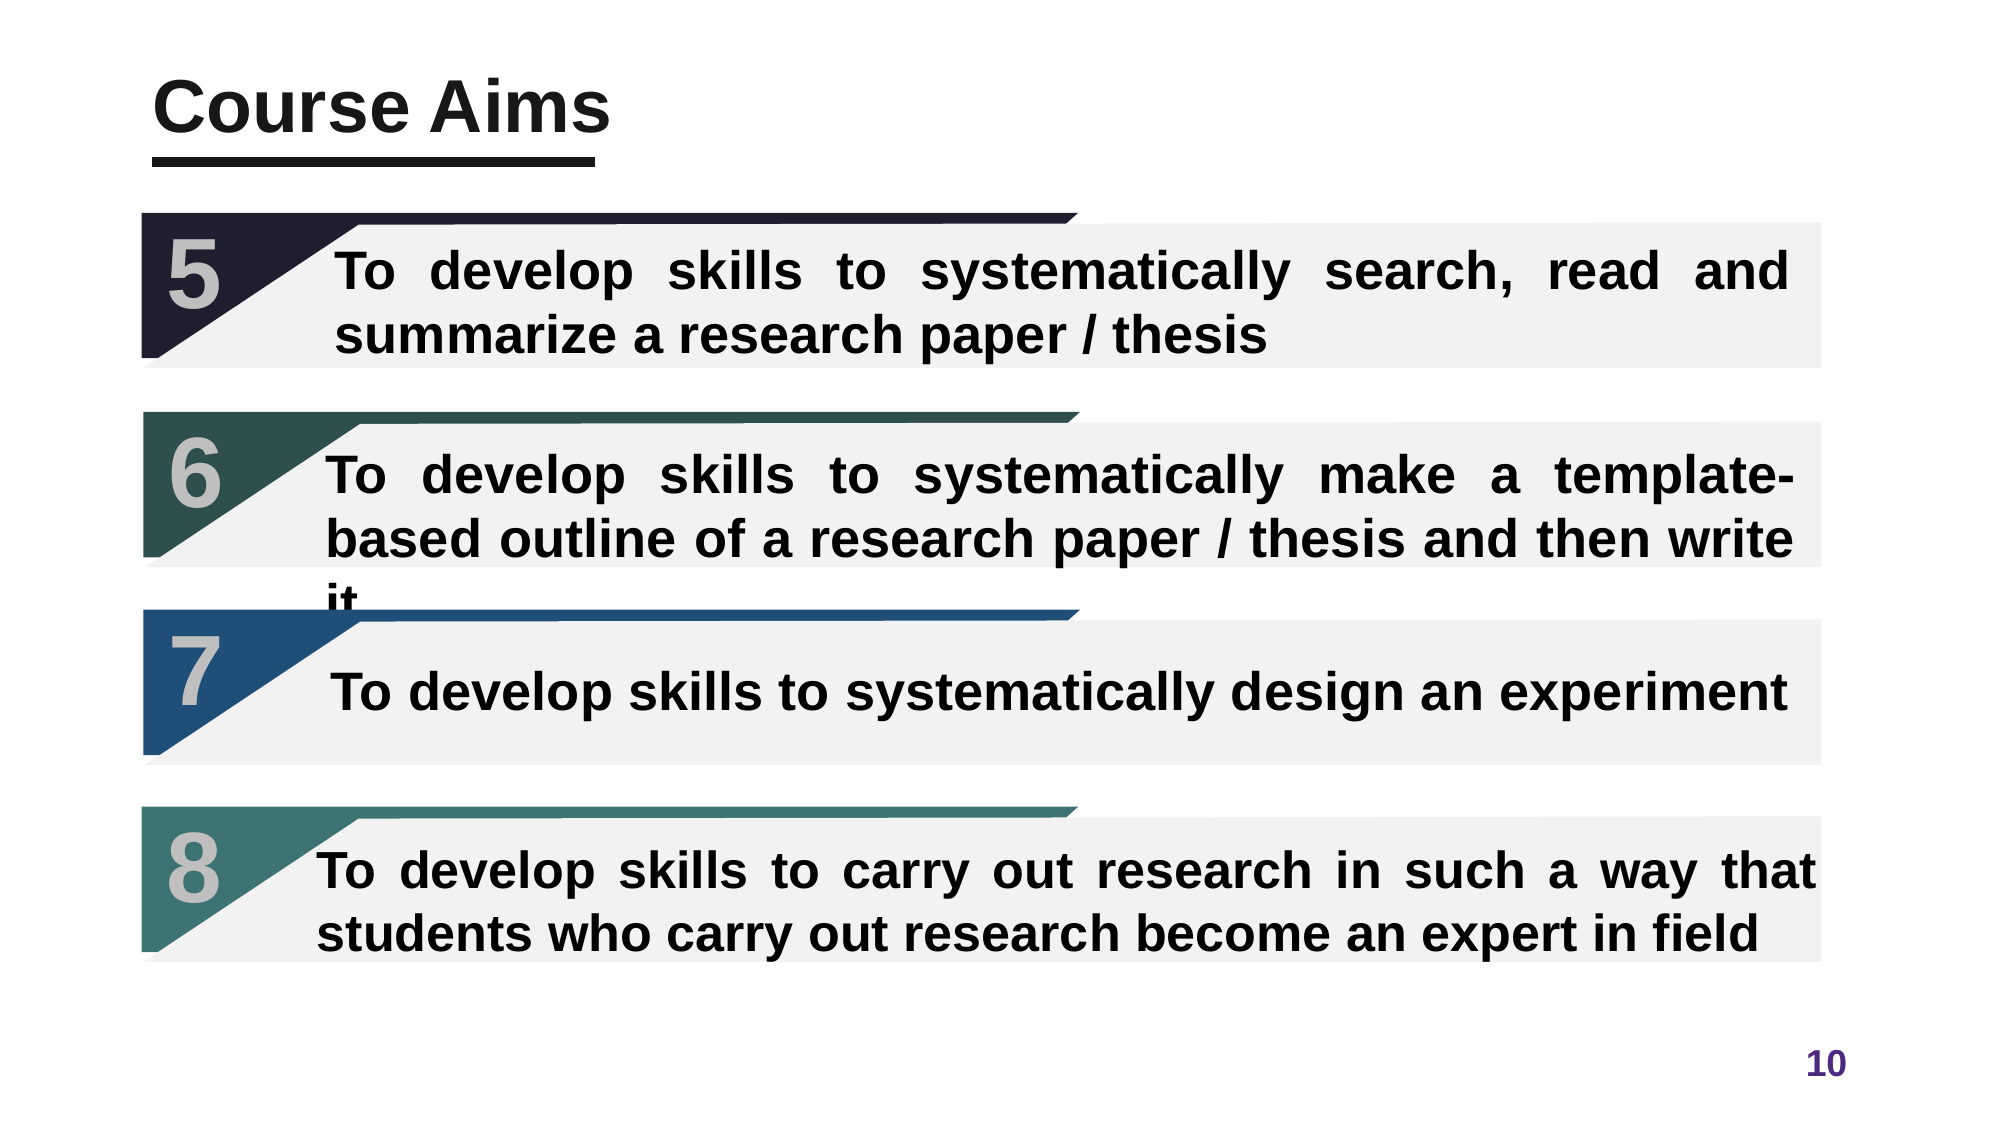

Course Aims
5

To develop skills to systematically search, read and summarize a research paper / thesis
6

To develop skills to systematically make a template-based outline of a research paper / thesis and then write it
7

To develop skills to systematically design an experiment
8

To develop skills to carry out research in such a way that students who carry out research become an expert in field